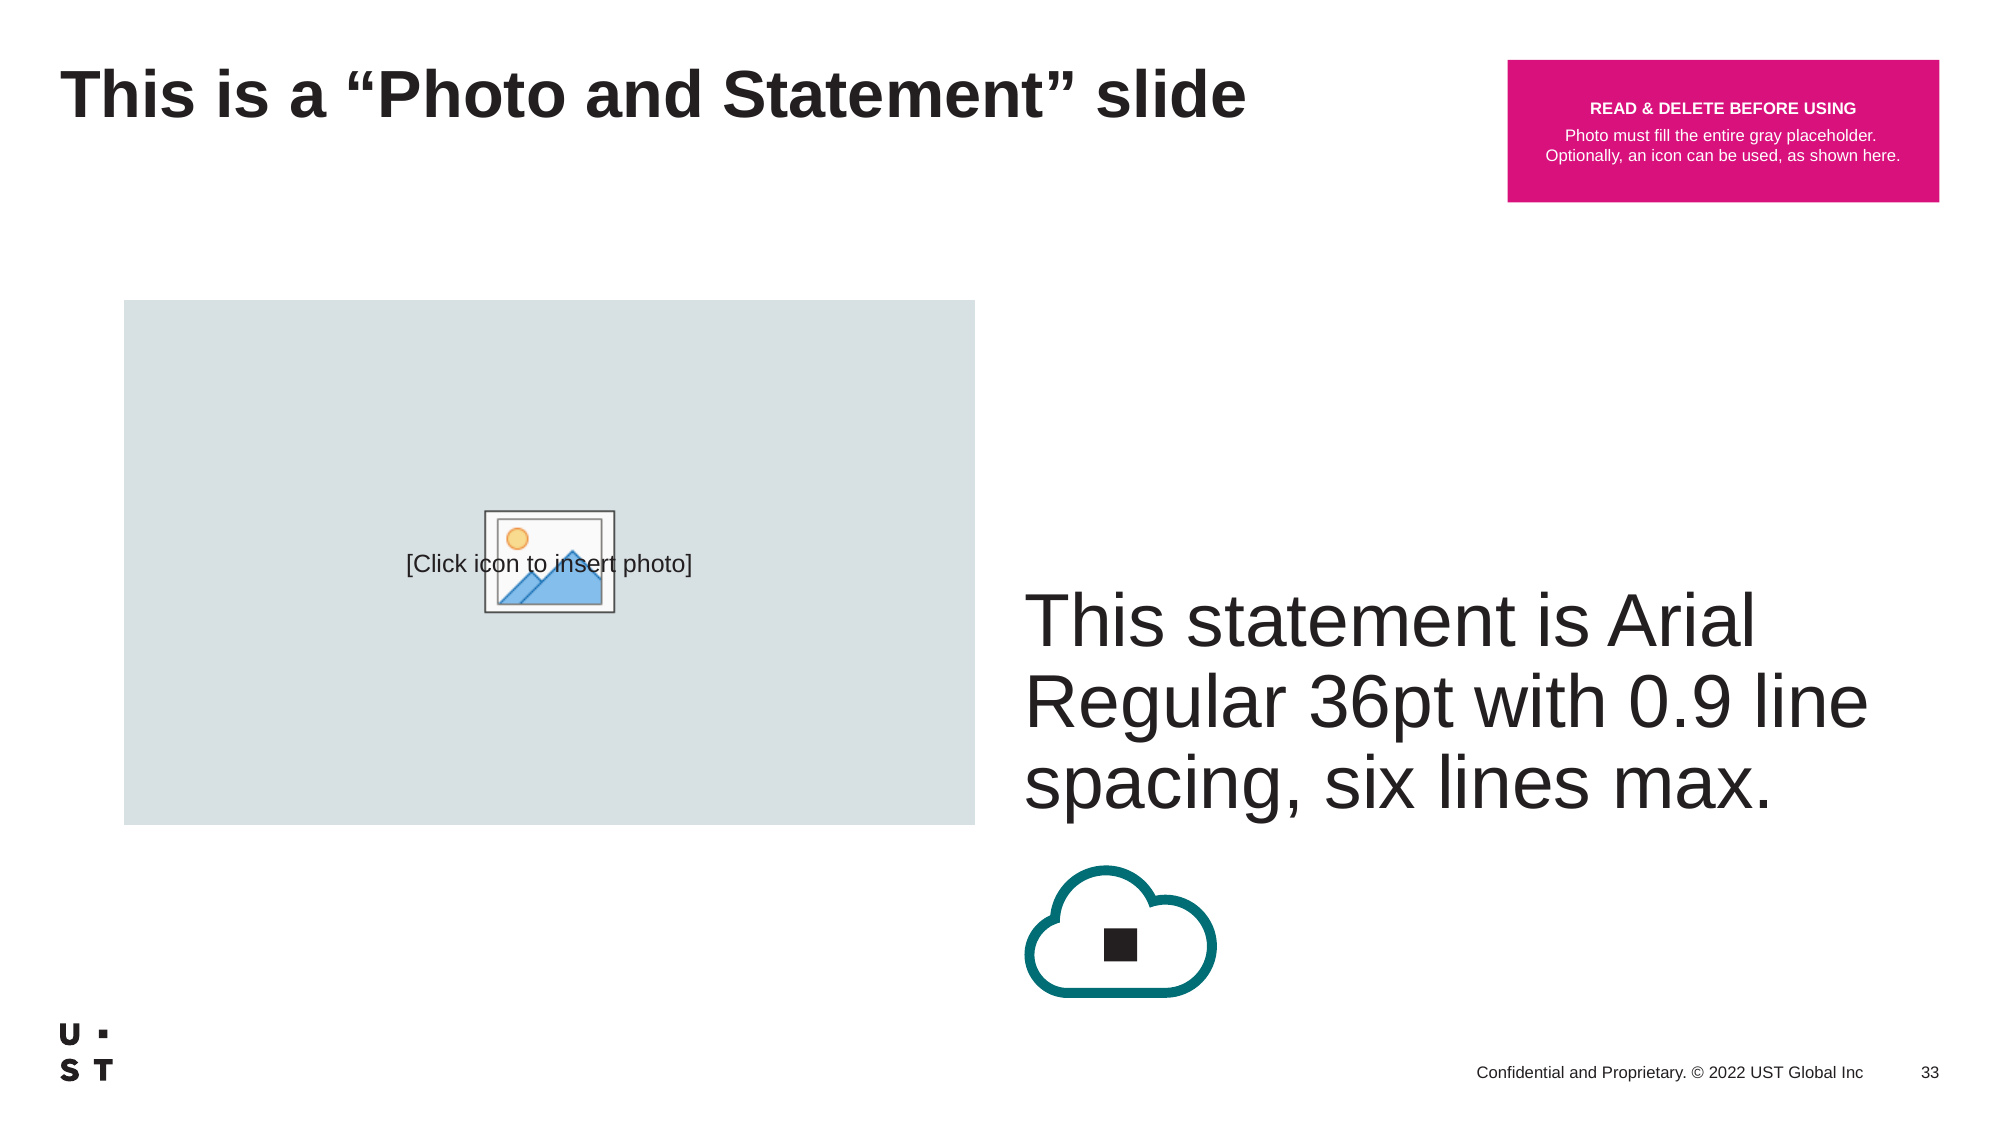

READ & DELETE BEFORE USING
Photo must fill the entire gray placeholder.
Optionally, an icon can be used, as shown here.
# This is a “Photo and Statement” slide

This statement is Arial Regular 36pt with 0.9 line spacing, six lines max.